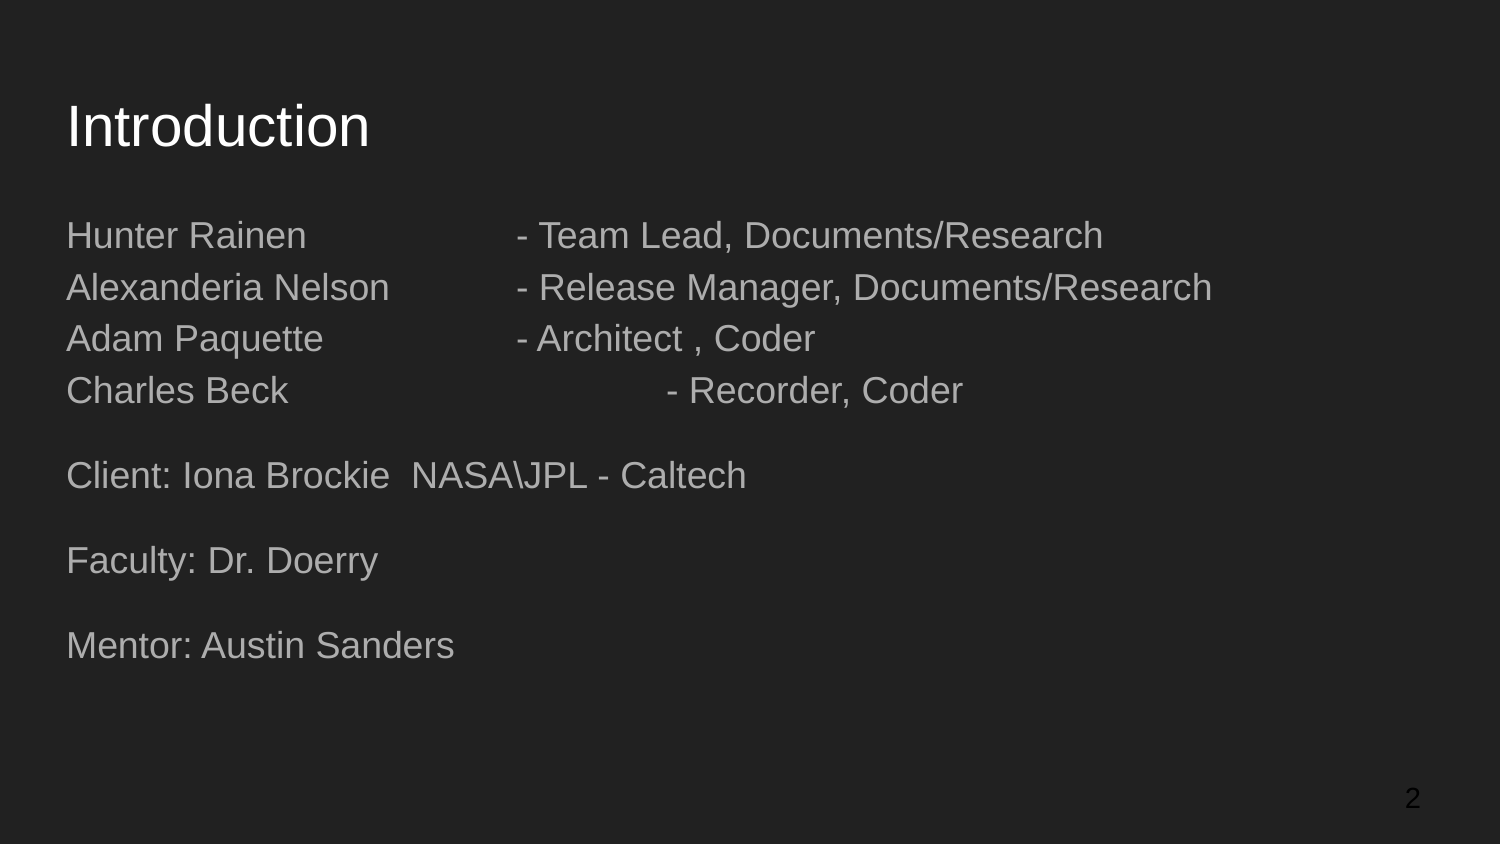

# Introduction
Hunter Rainen 		- Team Lead, Documents/Research
Alexanderia Nelson 	- Release Manager, Documents/Research
Adam Paquette		- Architect , Coder
Charles Beck			- Recorder, Coder
Client: Iona Brockie  NASA\JPL - Caltech
Faculty: Dr. Doerry
Mentor: Austin Sanders
2